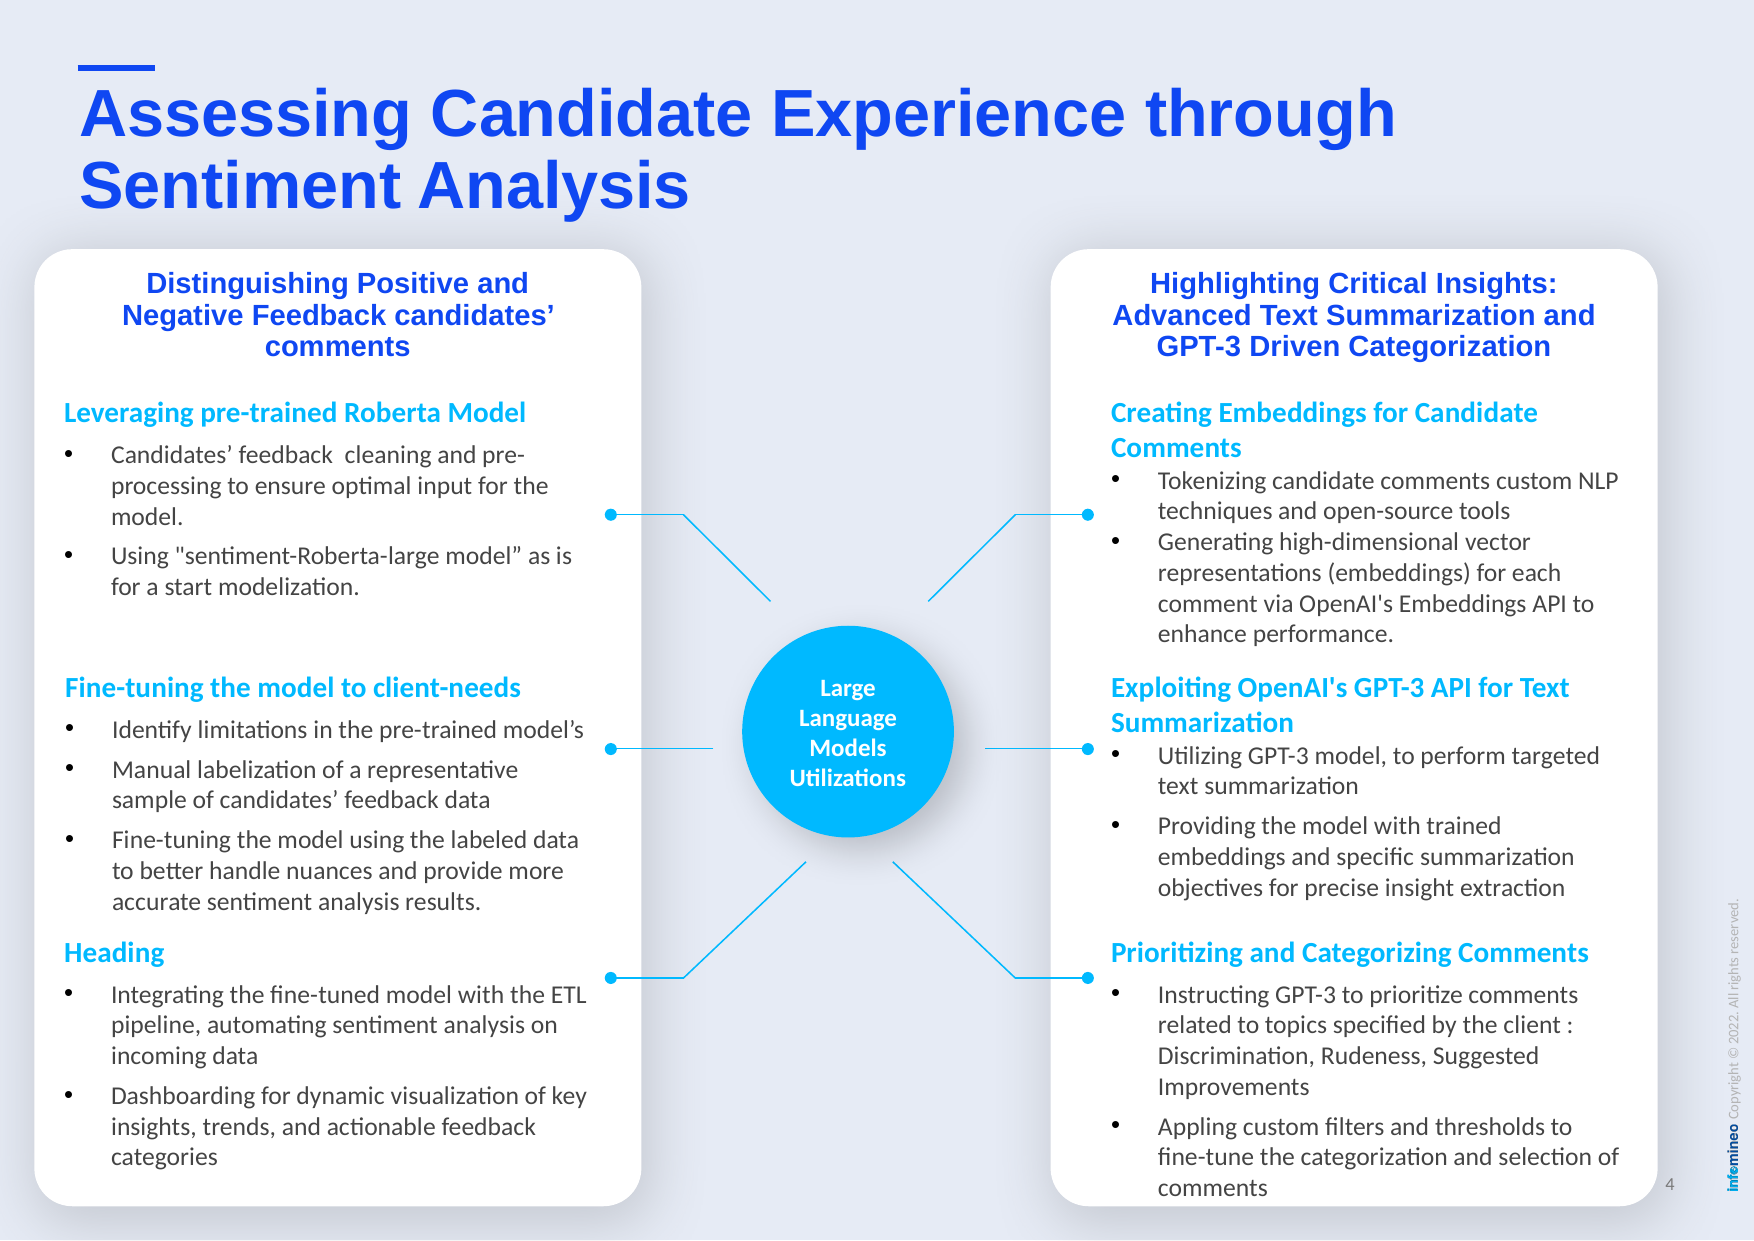

# Assessing Candidate Experience through Sentiment Analysis

Distinguishing Positive and Negative Feedback candidates’ comments
Highlighting Critical Insights: Advanced Text Summarization and GPT-3 Driven Categorization
Leveraging pre-trained Roberta Model
Candidates’ feedback  cleaning and pre-processing to ensure optimal input for the model.
Using "sentiment-Roberta-large model” as is for a start modelization.
Creating Embeddings for Candidate Comments
Tokenizing candidate comments custom NLP techniques and open-source tools
Generating high-dimensional vector representations (embeddings) for each comment via OpenAI's Embeddings API to  enhance performance.

Large Language Models Utilizations
Fine-tuning the model to client-needs
Identify limitations in the pre-trained model’s
Manual labelization of a representative sample of candidates’ feedback data
Fine-tuning the model using the labeled data to better handle nuances and provide more accurate sentiment analysis results.
Exploiting OpenAI's GPT-3 API for Text Summarization
Utilizing GPT-3 model, to perform targeted text summarization
Providing the model with trained embeddings and specific summarization objectives for precise insight extraction
Heading
Integrating the fine-tuned model with the ETL pipeline, automating sentiment analysis on incoming data
Dashboarding for dynamic visualization of key insights, trends, and actionable feedback categories
Prioritizing and Categorizing Comments
Instructing GPT-3 to prioritize comments related to topics specified by the client : Discrimination, Rudeness, Suggested Improvements
Appling custom filters and thresholds to fine-tune the categorization and selection of comments